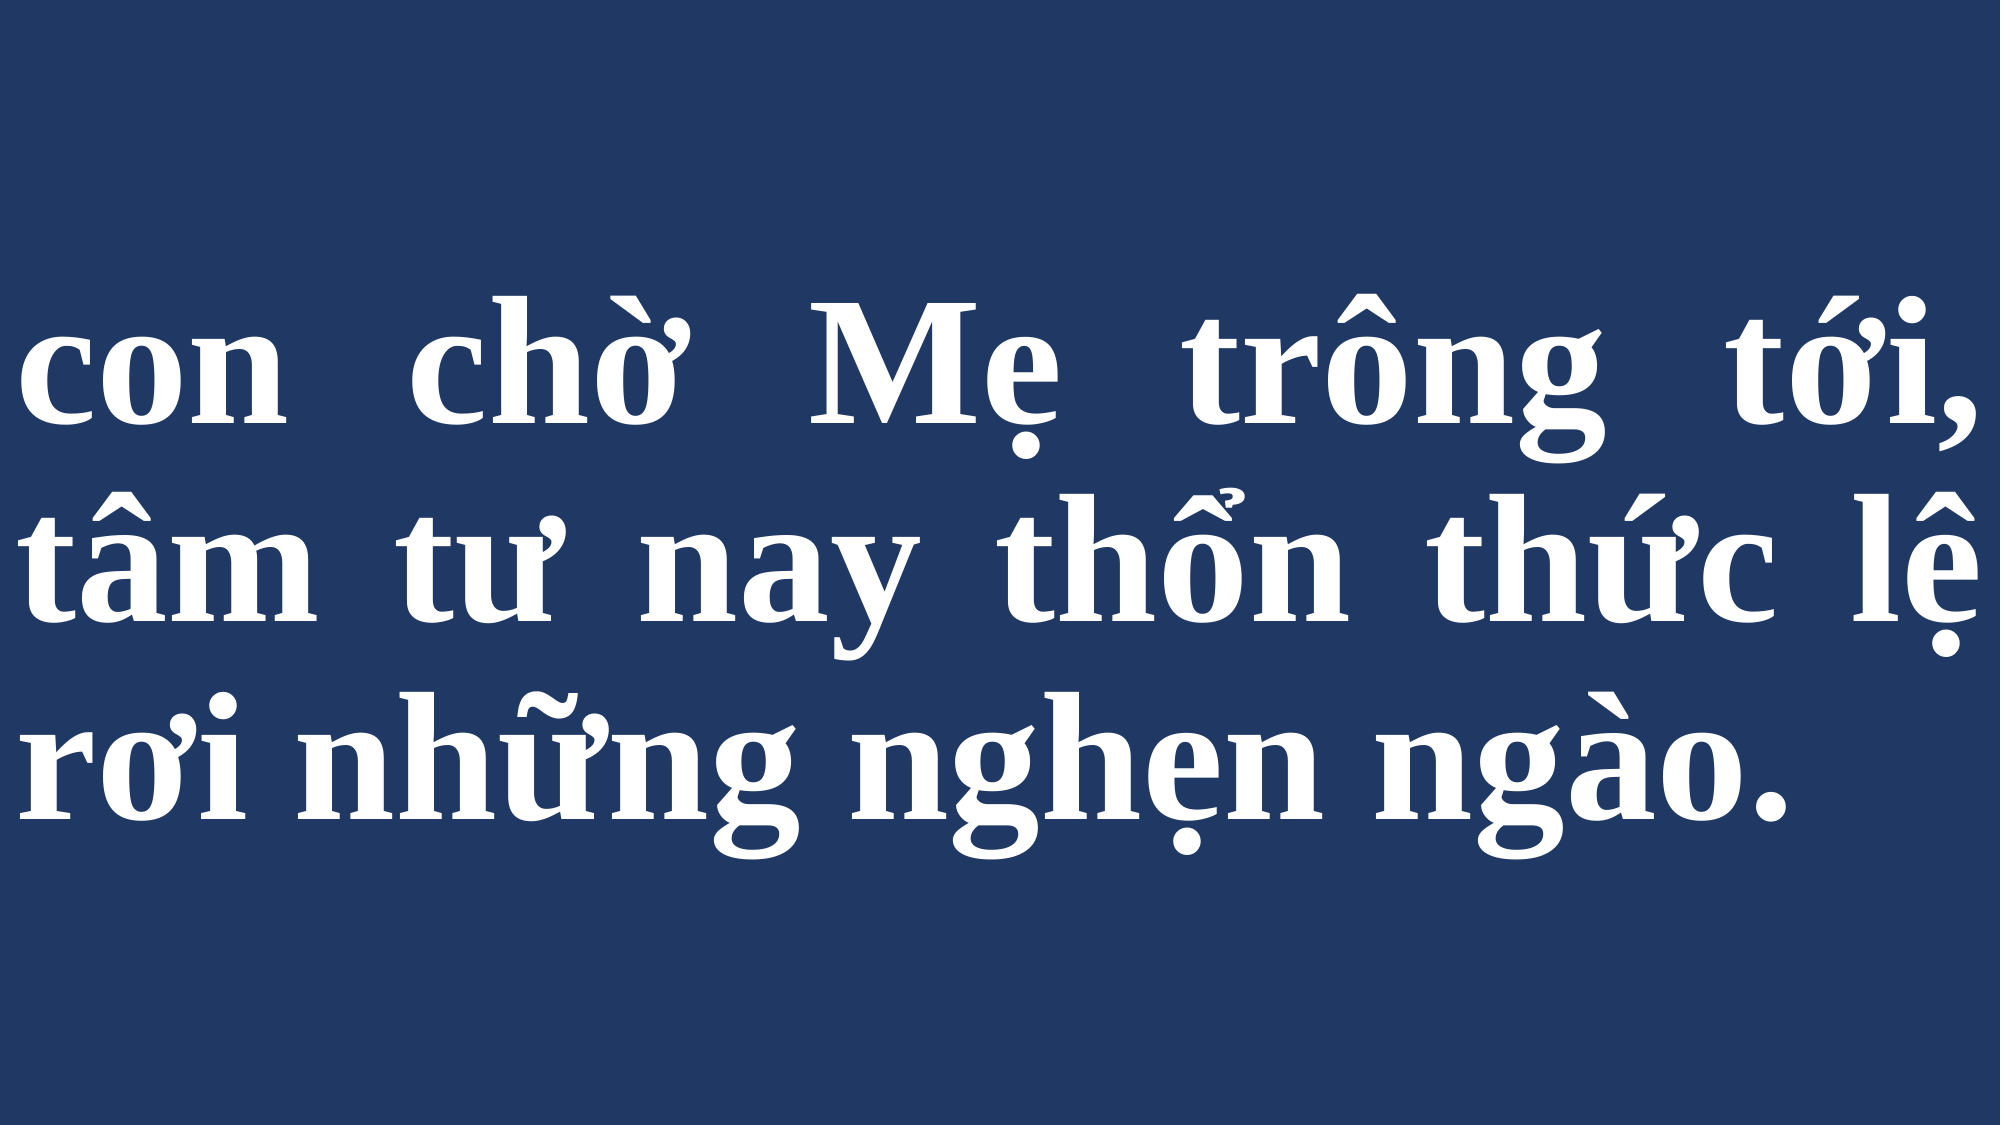

# con chờ Mẹ trông tới, tâm tư nay thổn thức lệ rơi những nghẹn ngào.